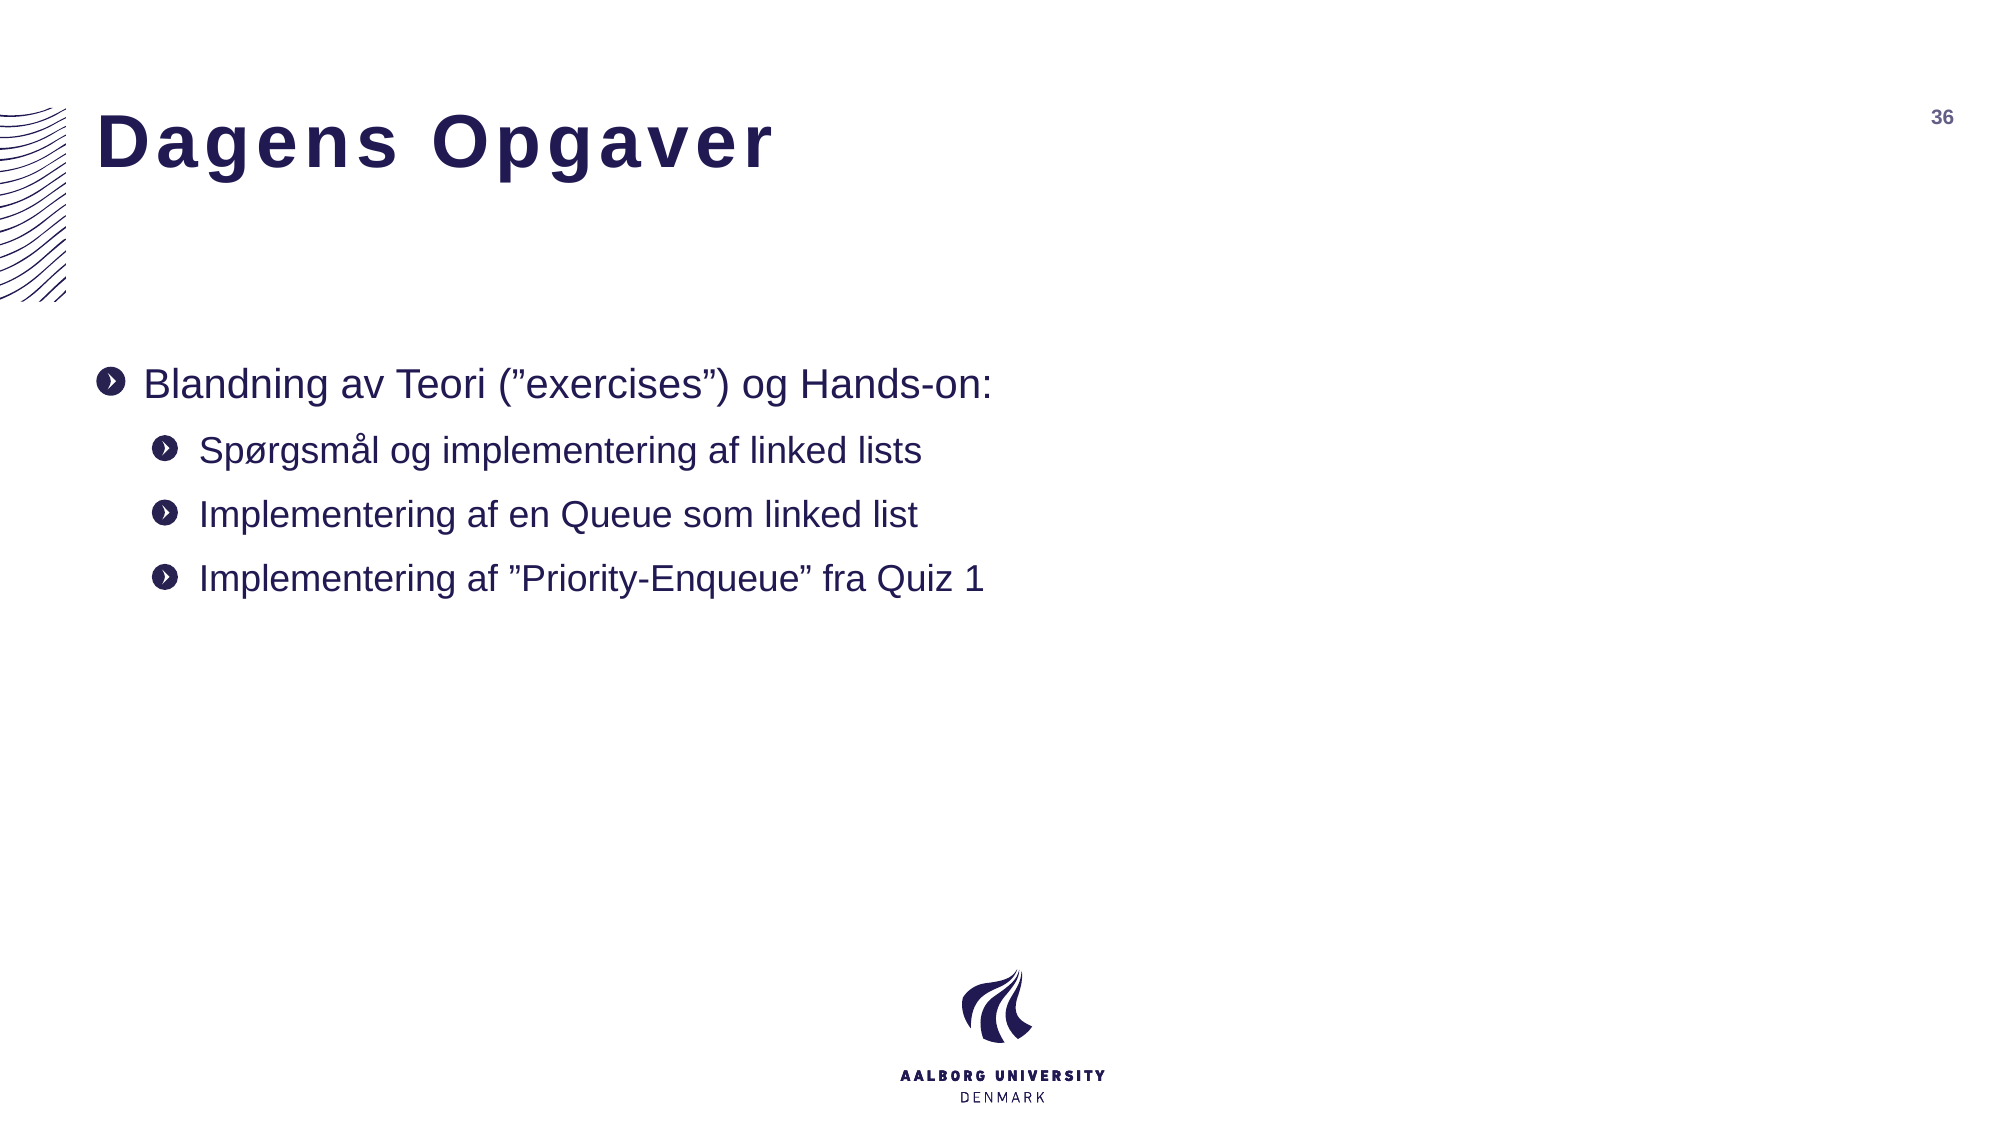

# Dagens Opgaver
36
Blandning av Teori (”exercises”) og Hands-on:
Spørgsmål og implementering af linked lists
Implementering af en Queue som linked list
Implementering af ”Priority-Enqueue” fra Quiz 1